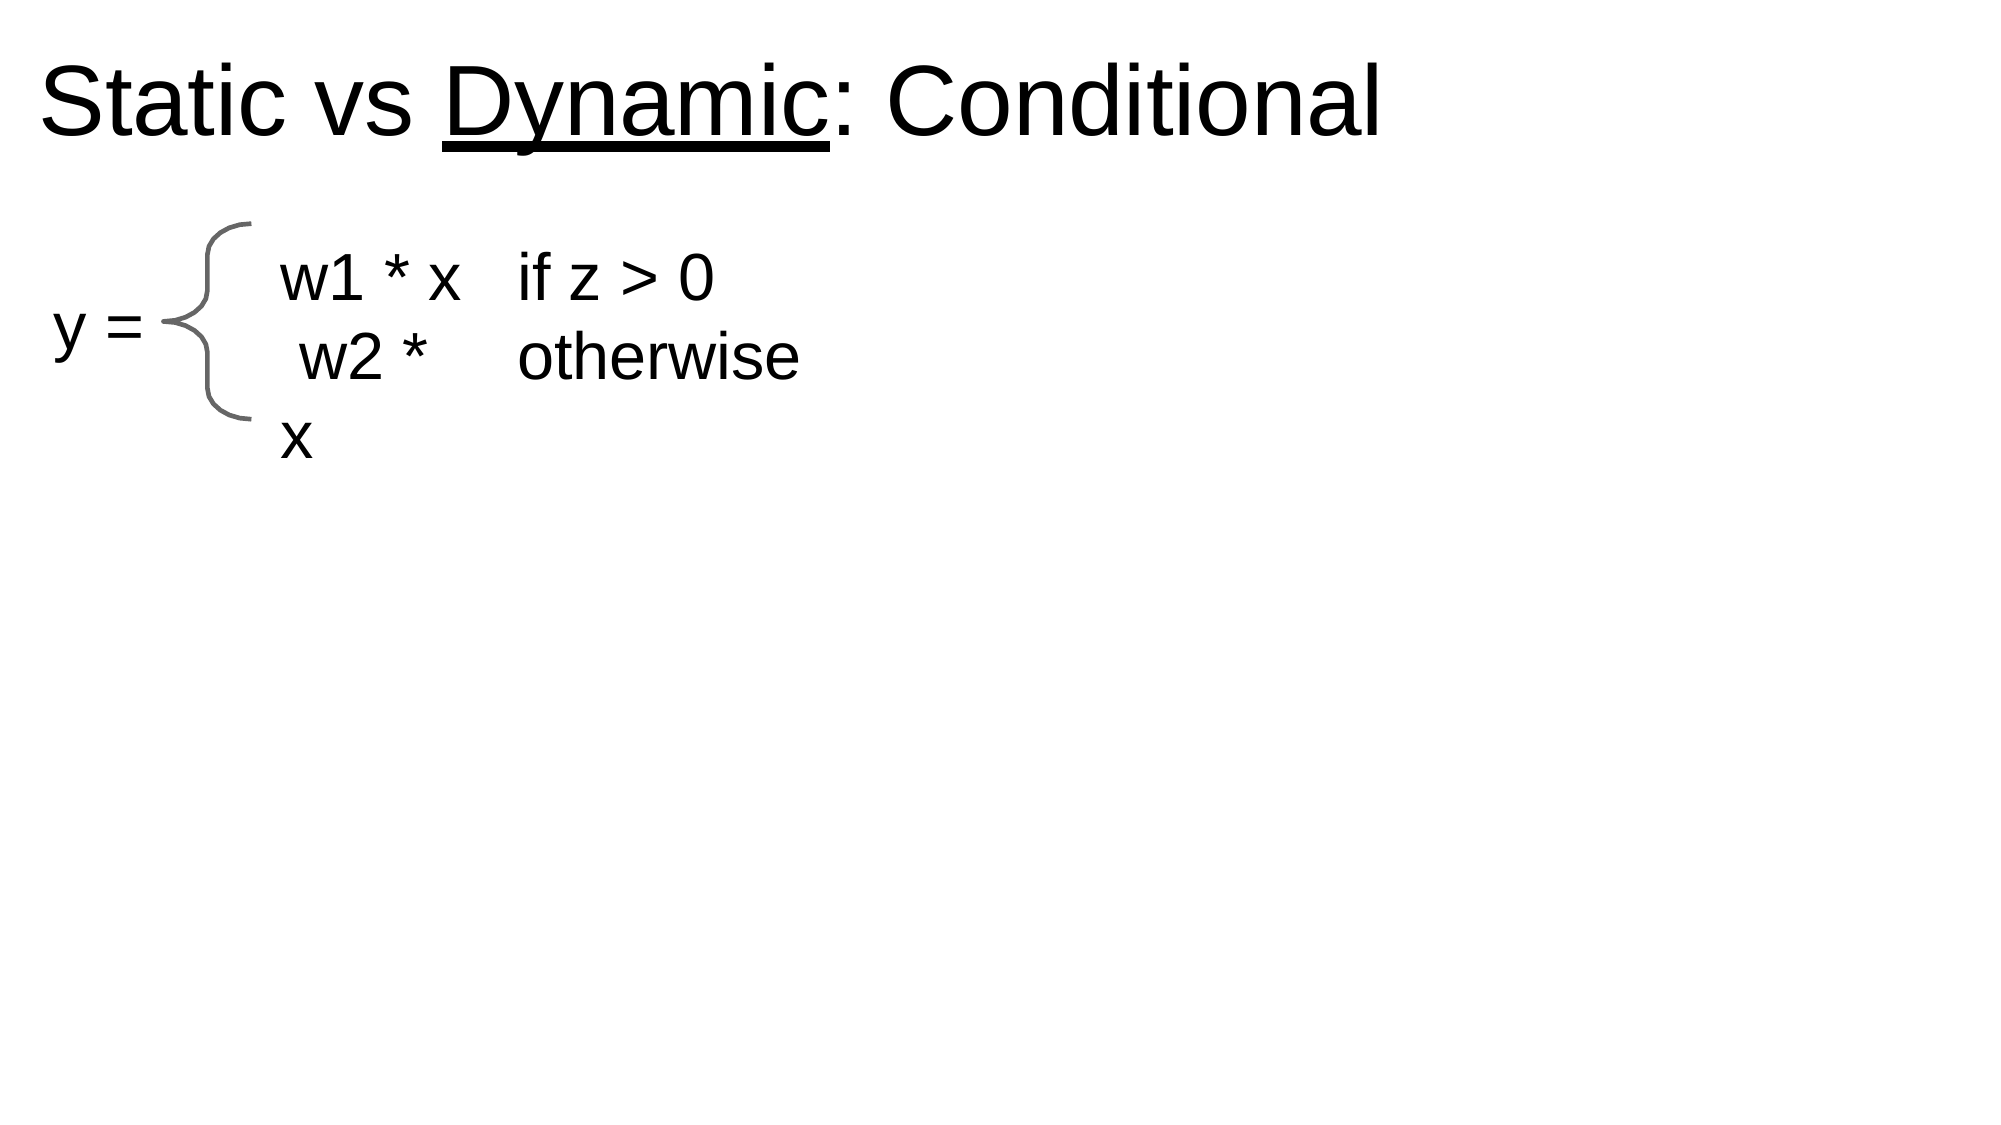

# Static vs Dynamic: Conditional

w1 * x  w2 * x
if z > 0  otherwise
y =
Fei-Fei Li & Justin Johnson & Serena Yeung